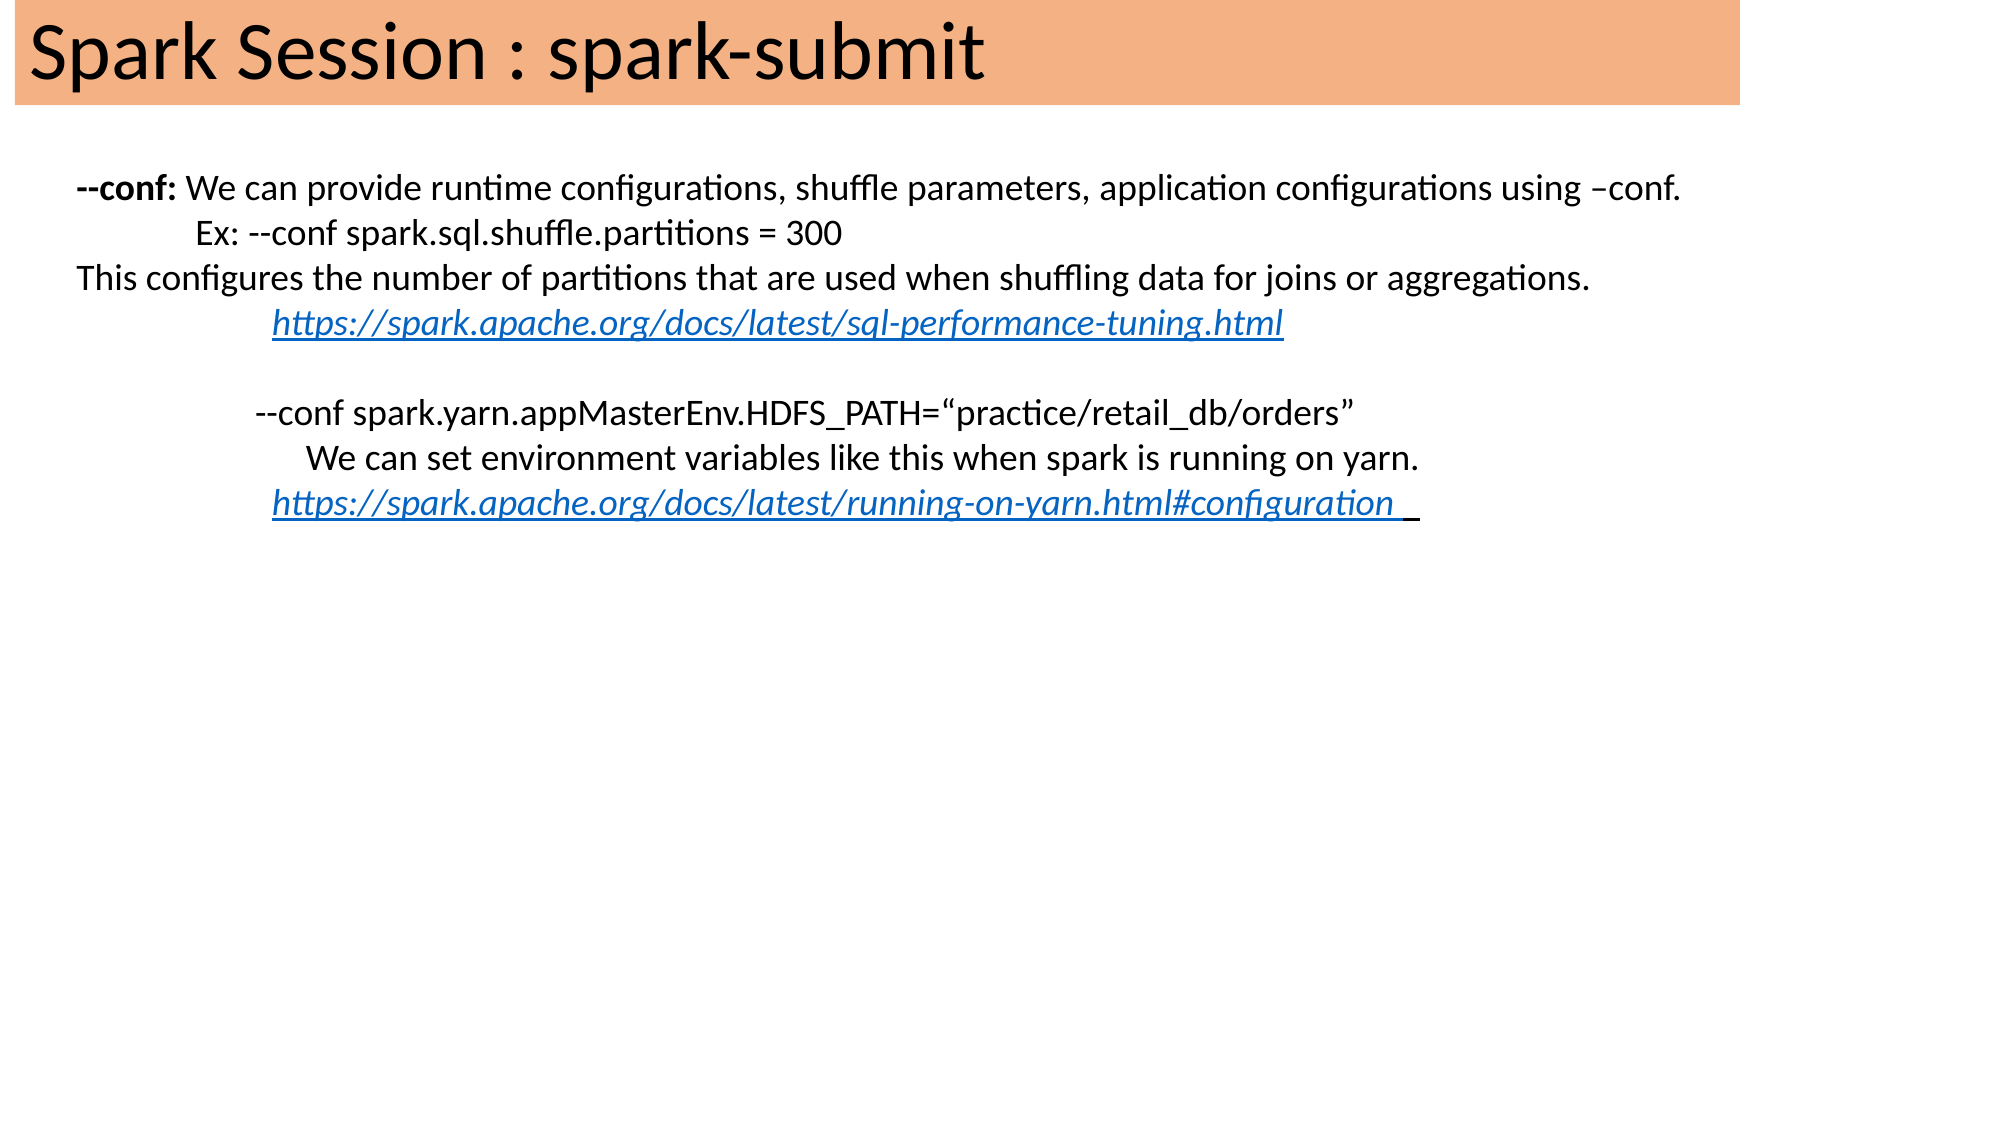

# Spark Session : spark-submit

--conf: We can provide runtime configurations, shuffle parameters, application configurations using –conf.
              Ex: --conf spark.sql.shuffle.partitions = 300
This configures the number of partitions that are used when shuffling data for joins or aggregations.
                       https://spark.apache.org/docs/latest/sql-performance-tuning.html

                     --conf spark.yarn.appMasterEnv.HDFS_PATH=“practice/retail_db/orders”
                           We can set environment variables like this when spark is running on yarn.
                       https://spark.apache.org/docs/latest/running-on-yarn.html#configuration